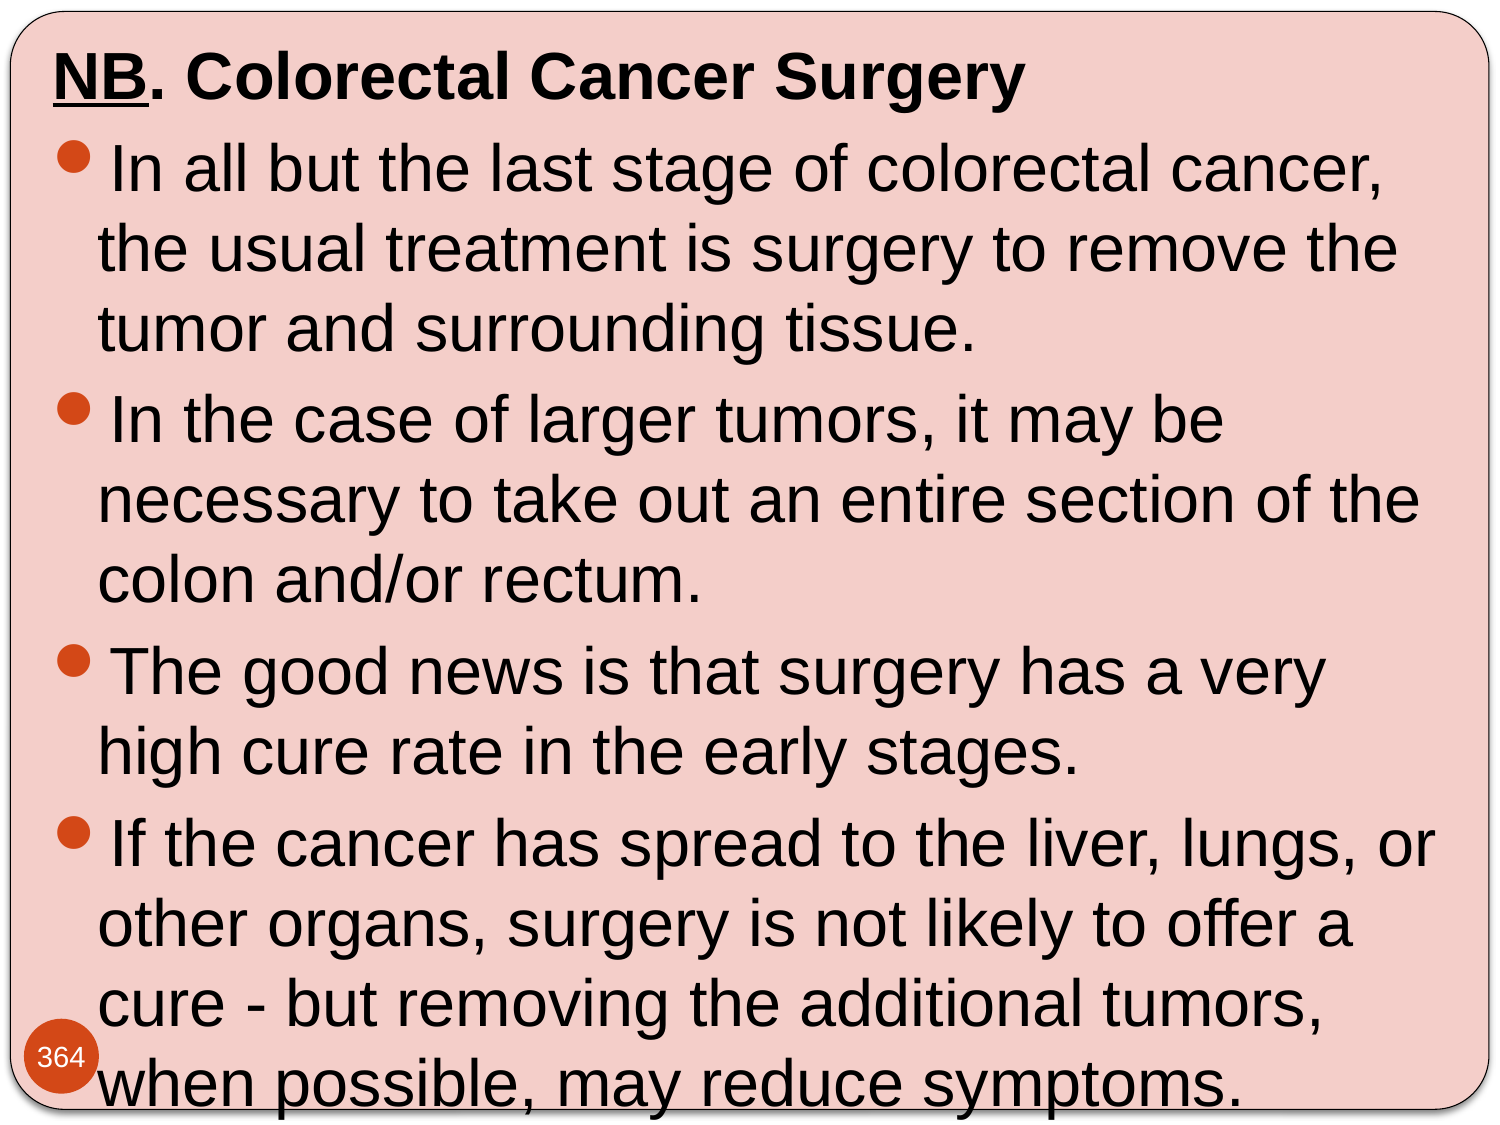

NB. Colorectal Cancer Surgery
In all but the last stage of colorectal cancer, the usual treatment is surgery to remove the tumor and surrounding tissue.
In the case of larger tumors, it may be necessary to take out an entire section of the colon and/or rectum.
The good news is that surgery has a very high cure rate in the early stages.
If the cancer has spread to the liver, lungs, or other organs, surgery is not likely to offer a cure - but removing the additional tumors, when possible, may reduce symptoms.
364